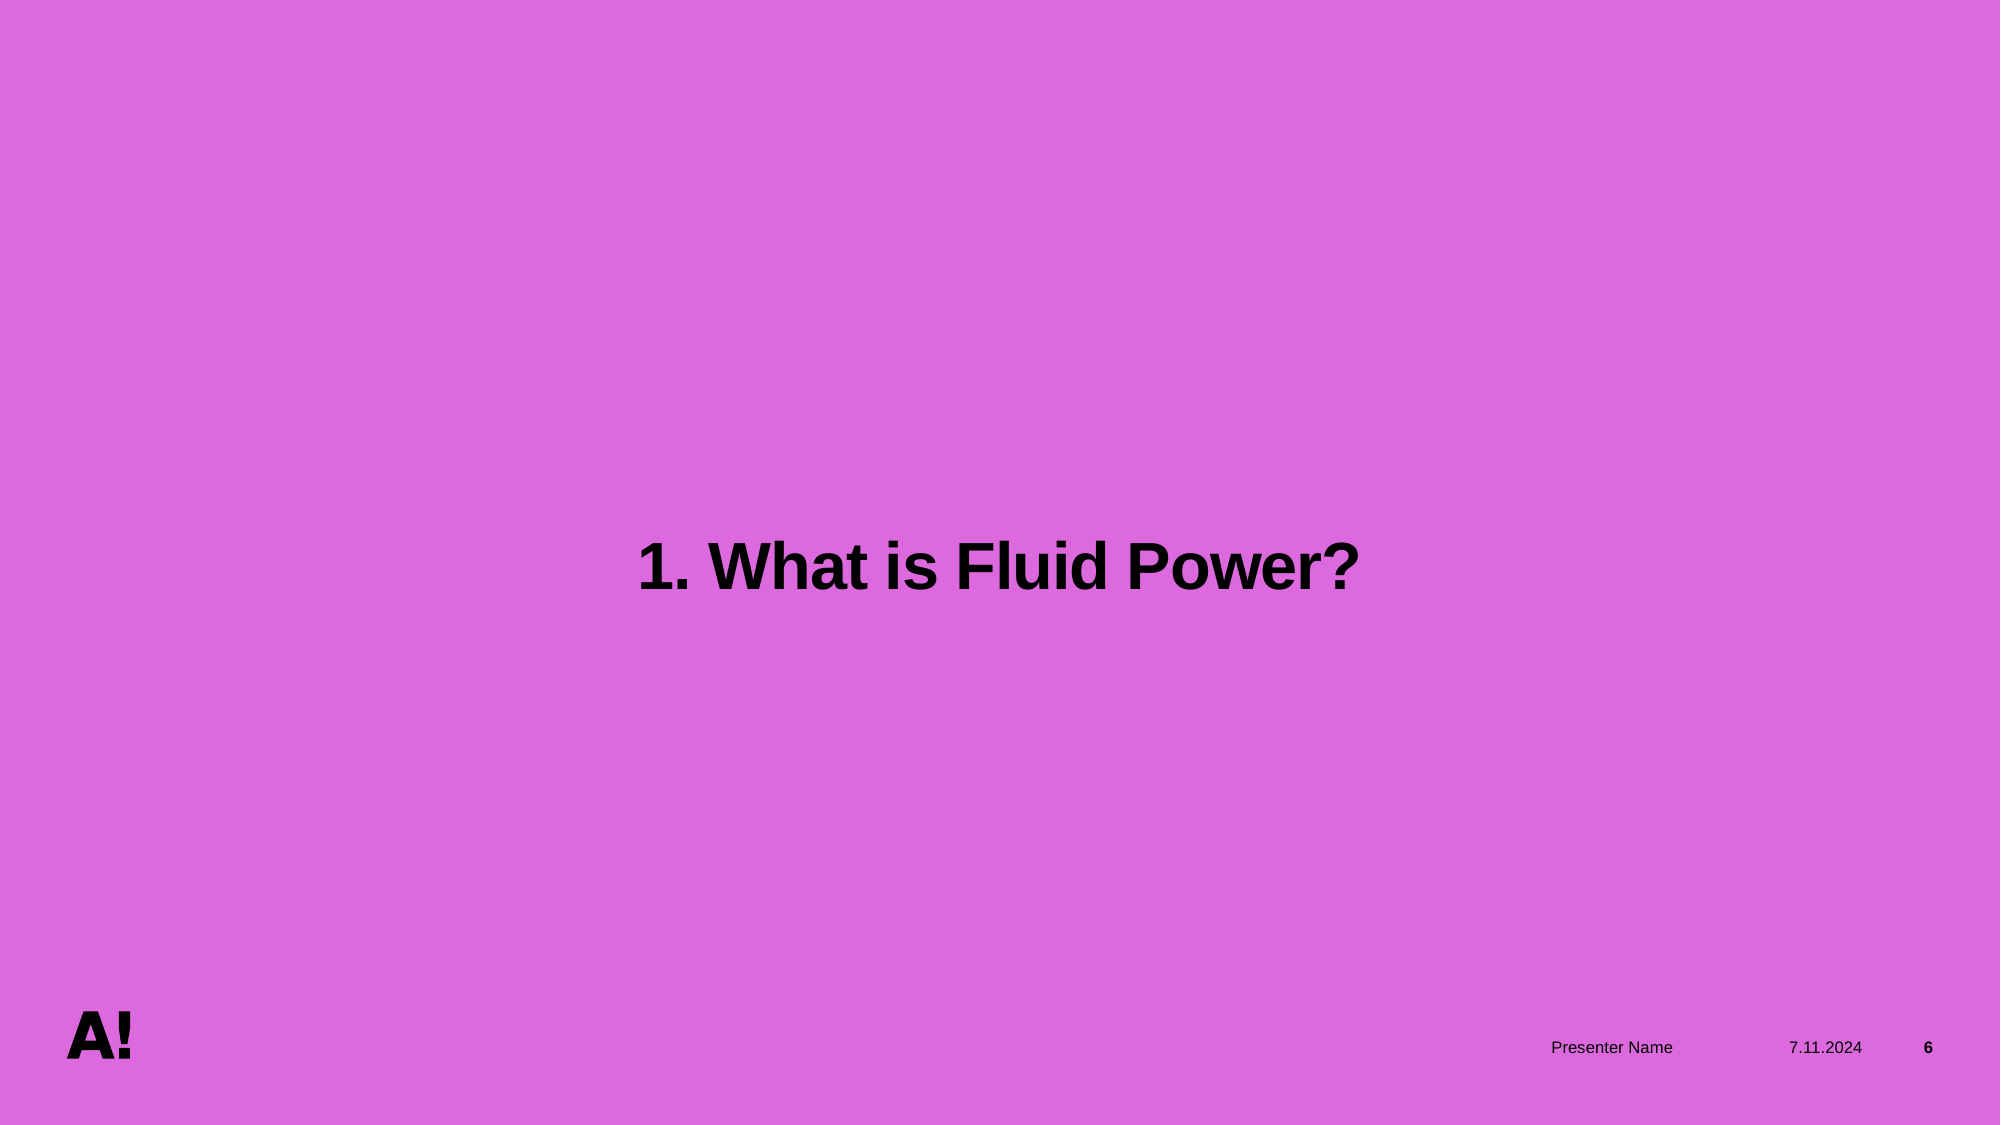

# 1. What is Fluid Power?
Presenter Name
7.11.2024
6